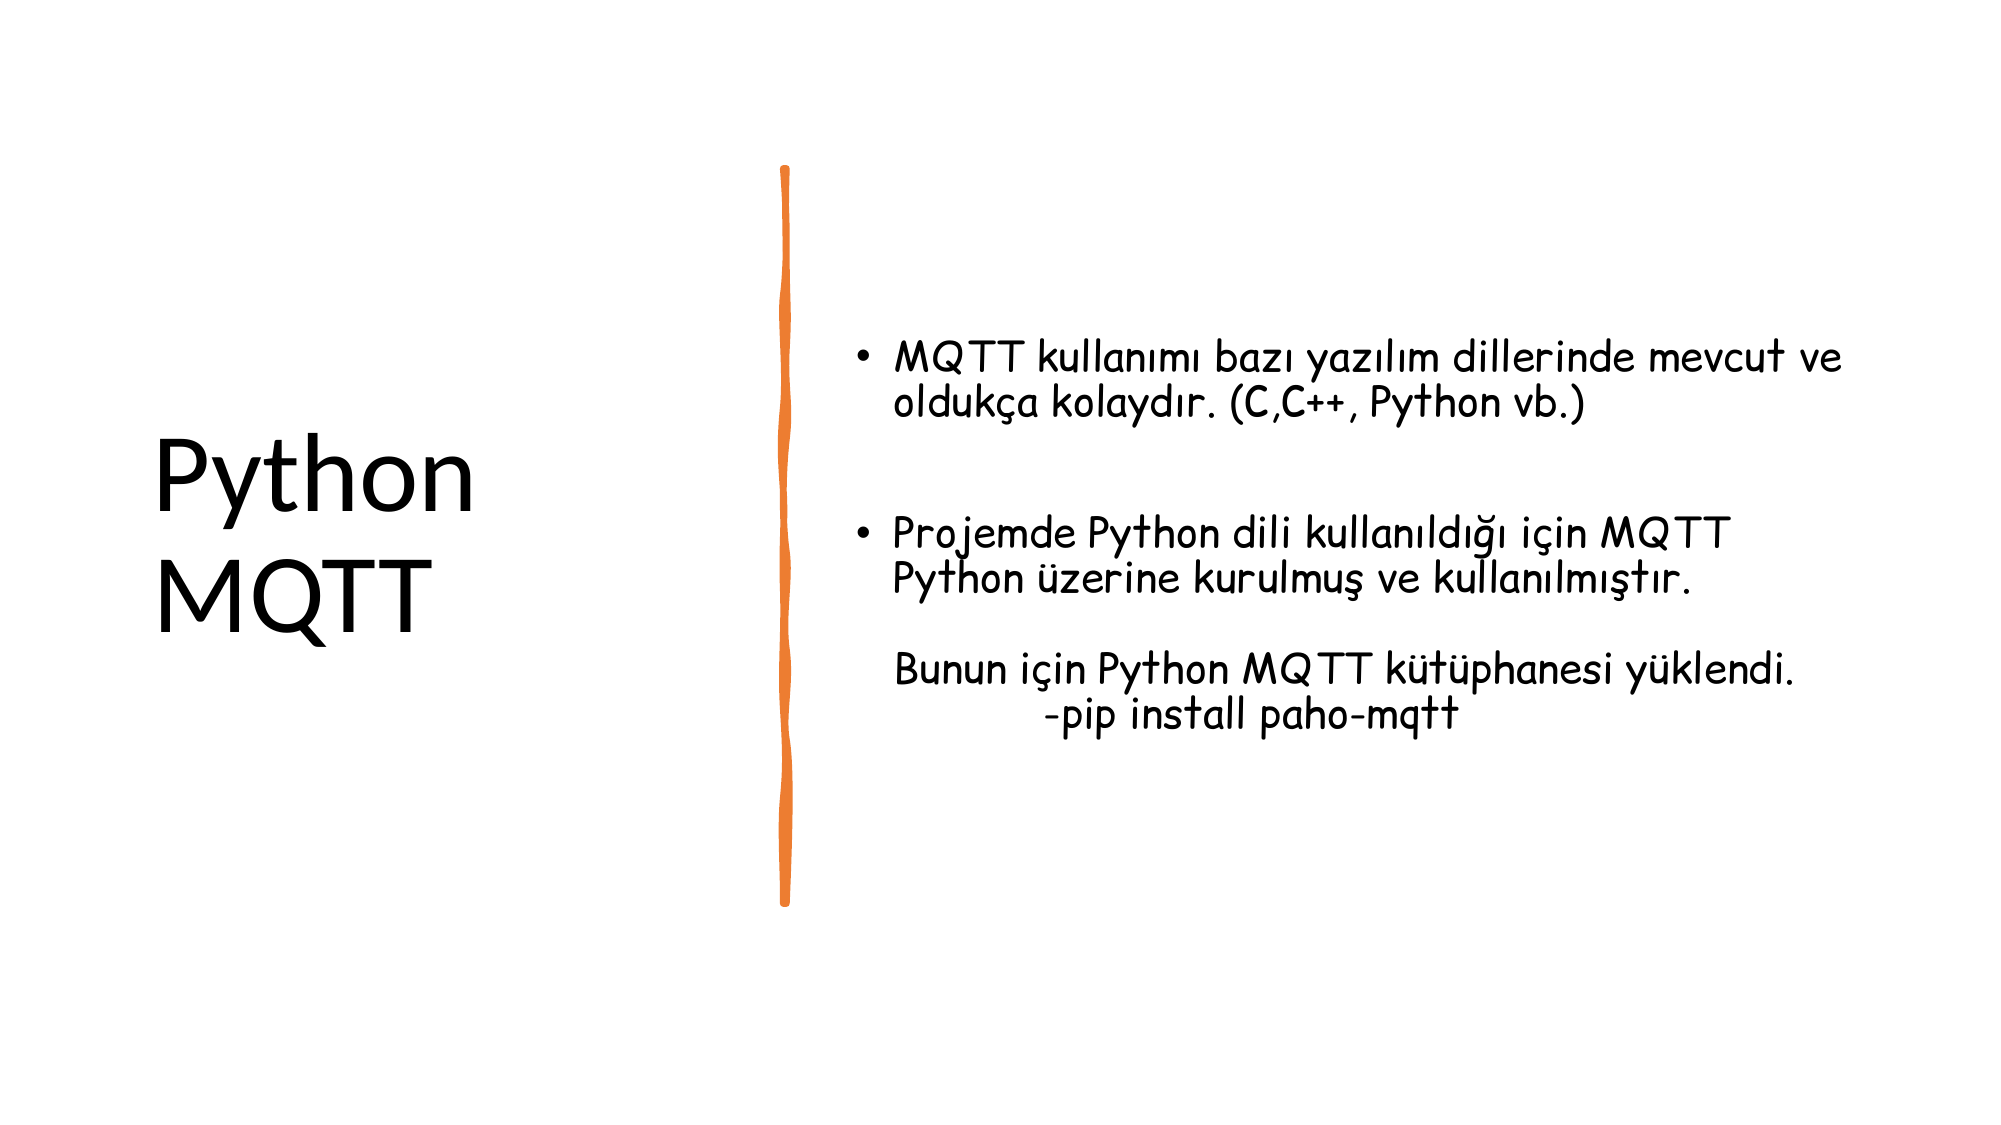

# Python MQTT
MQTT kullanımı bazı yazılım dillerinde mevcut ve oldukça kolaydır. (C,C++, Python vb.)

Projemde Python dili kullanıldığı için MQTT Python üzerine kurulmuş ve kullanılmıştır.
Bunun için Python MQTT kütüphanesi yüklendi.
	-pip install paho-mqtt